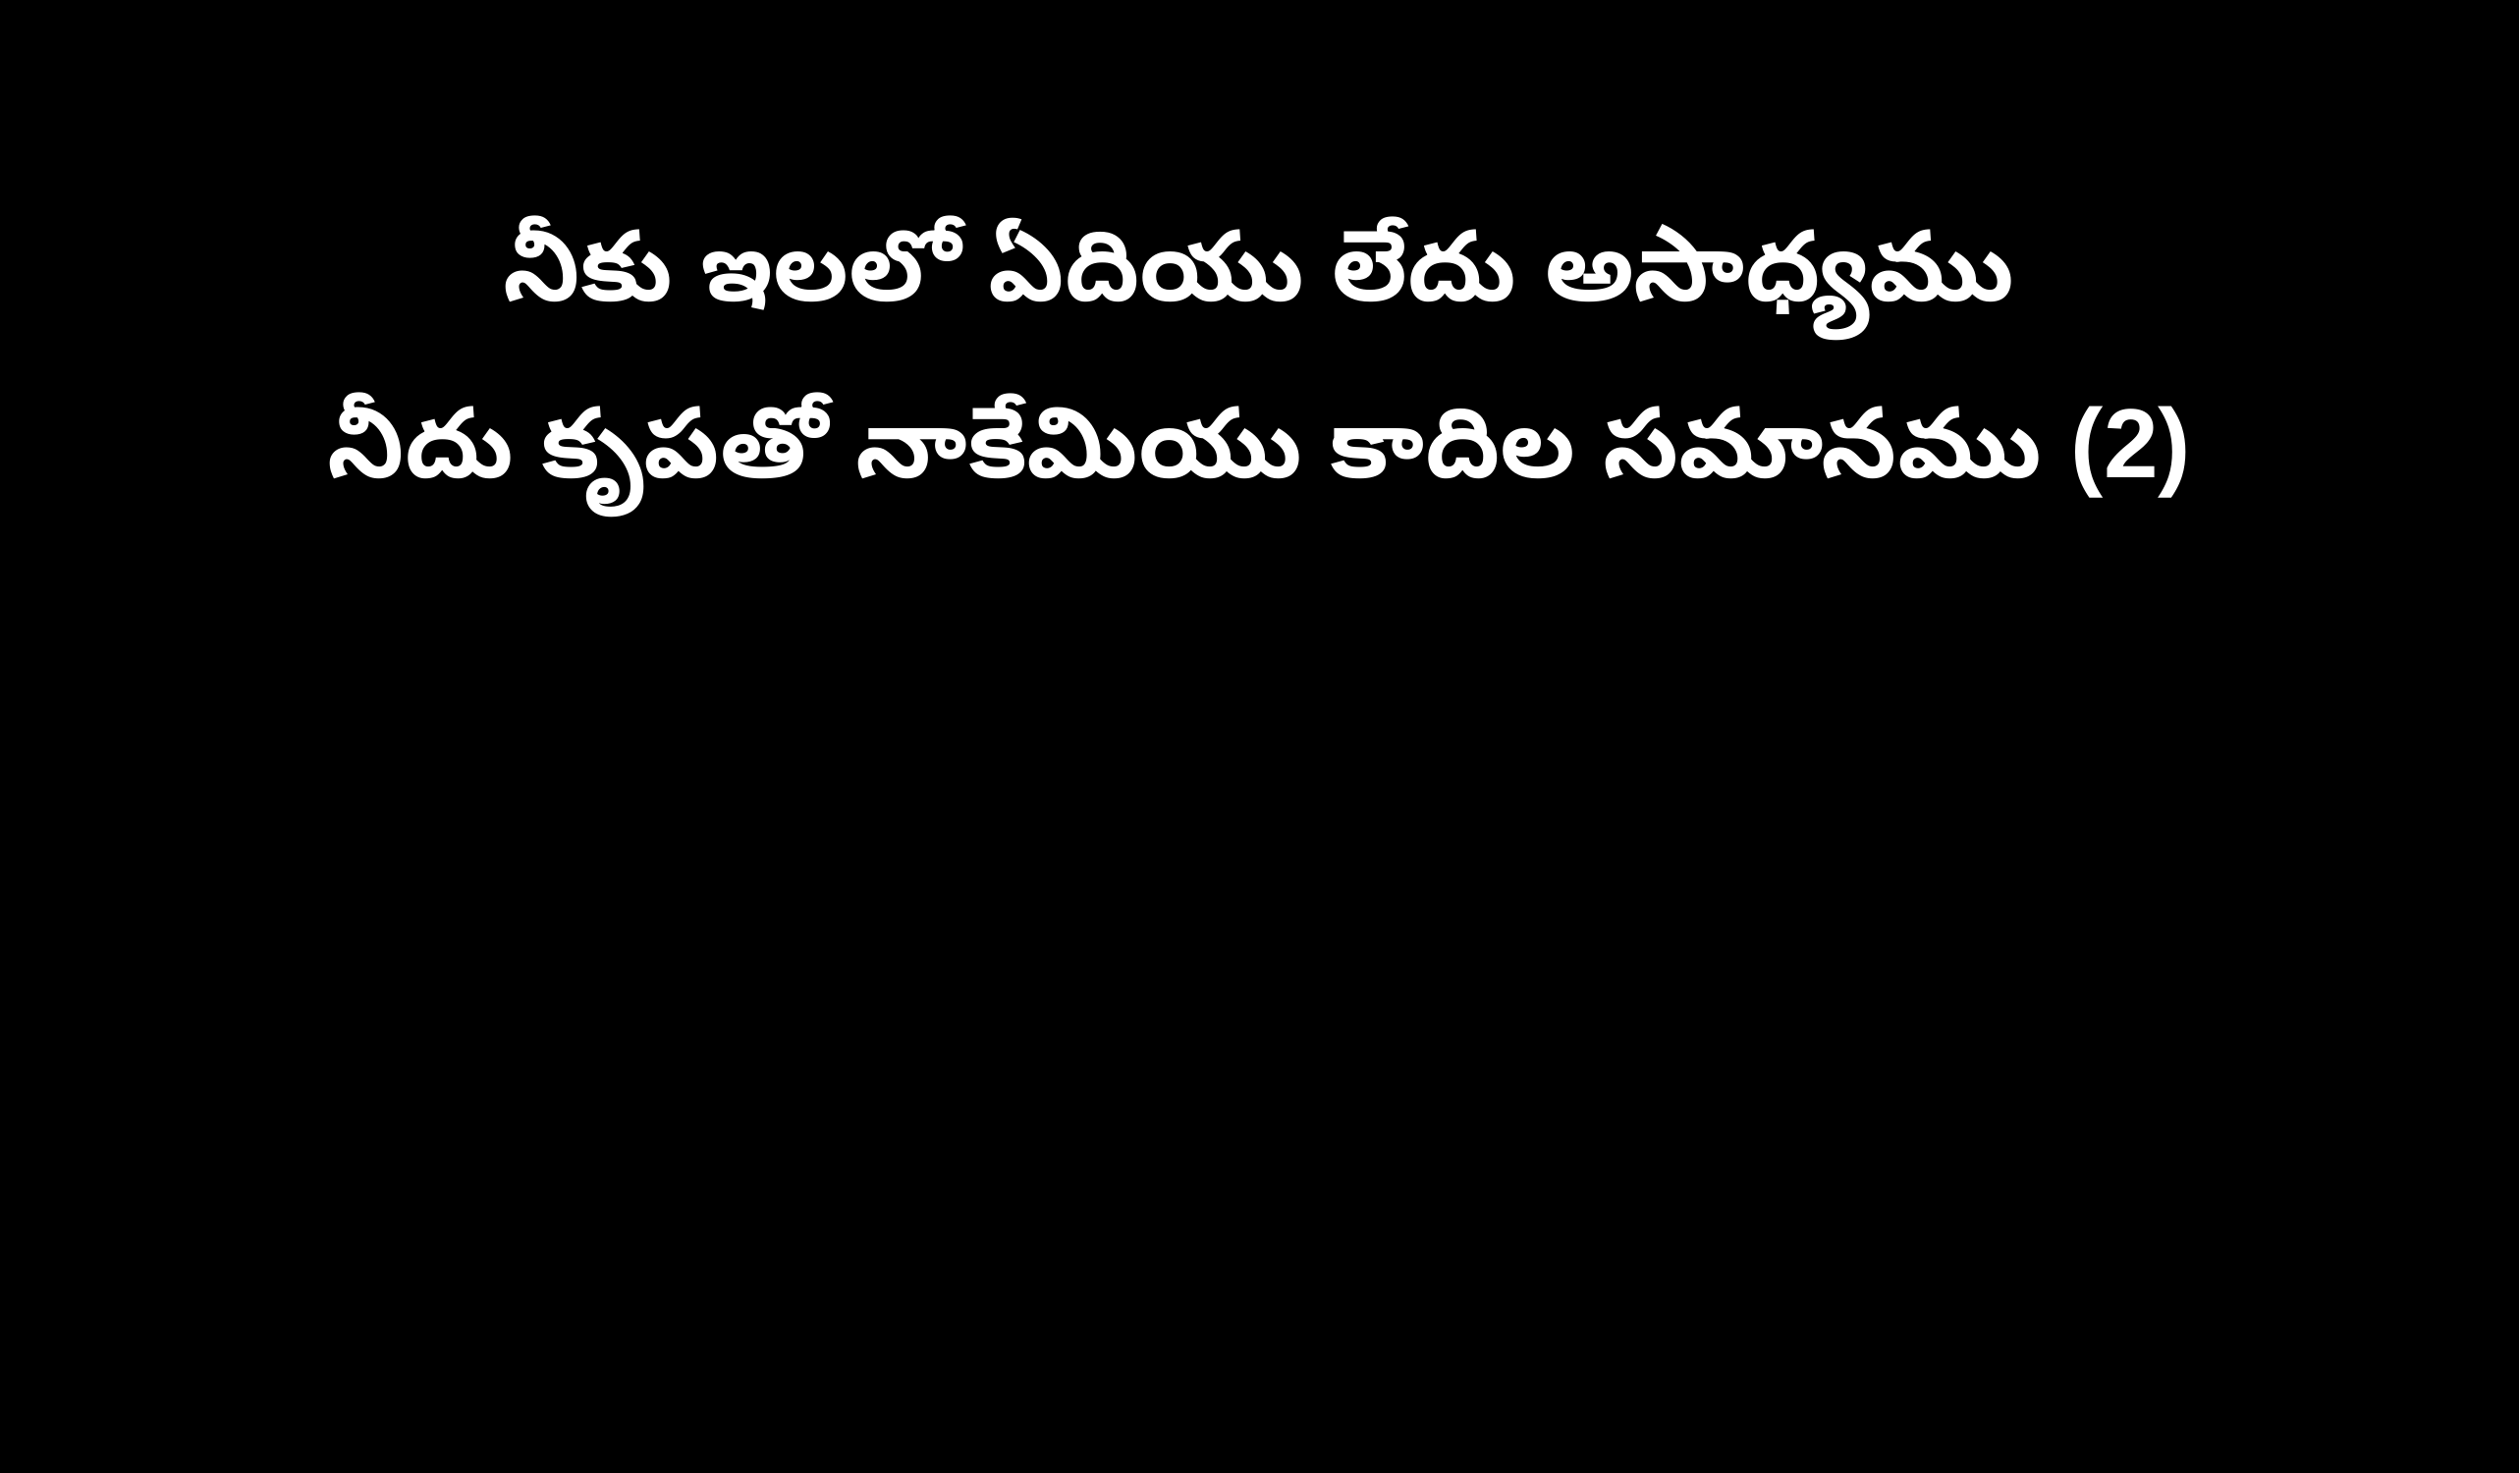

నీకు ఇలలో ఏదియు లేదు అసాధ్యము
నీదు కృపతో నాకేమియు కాదిల సమానము (2)